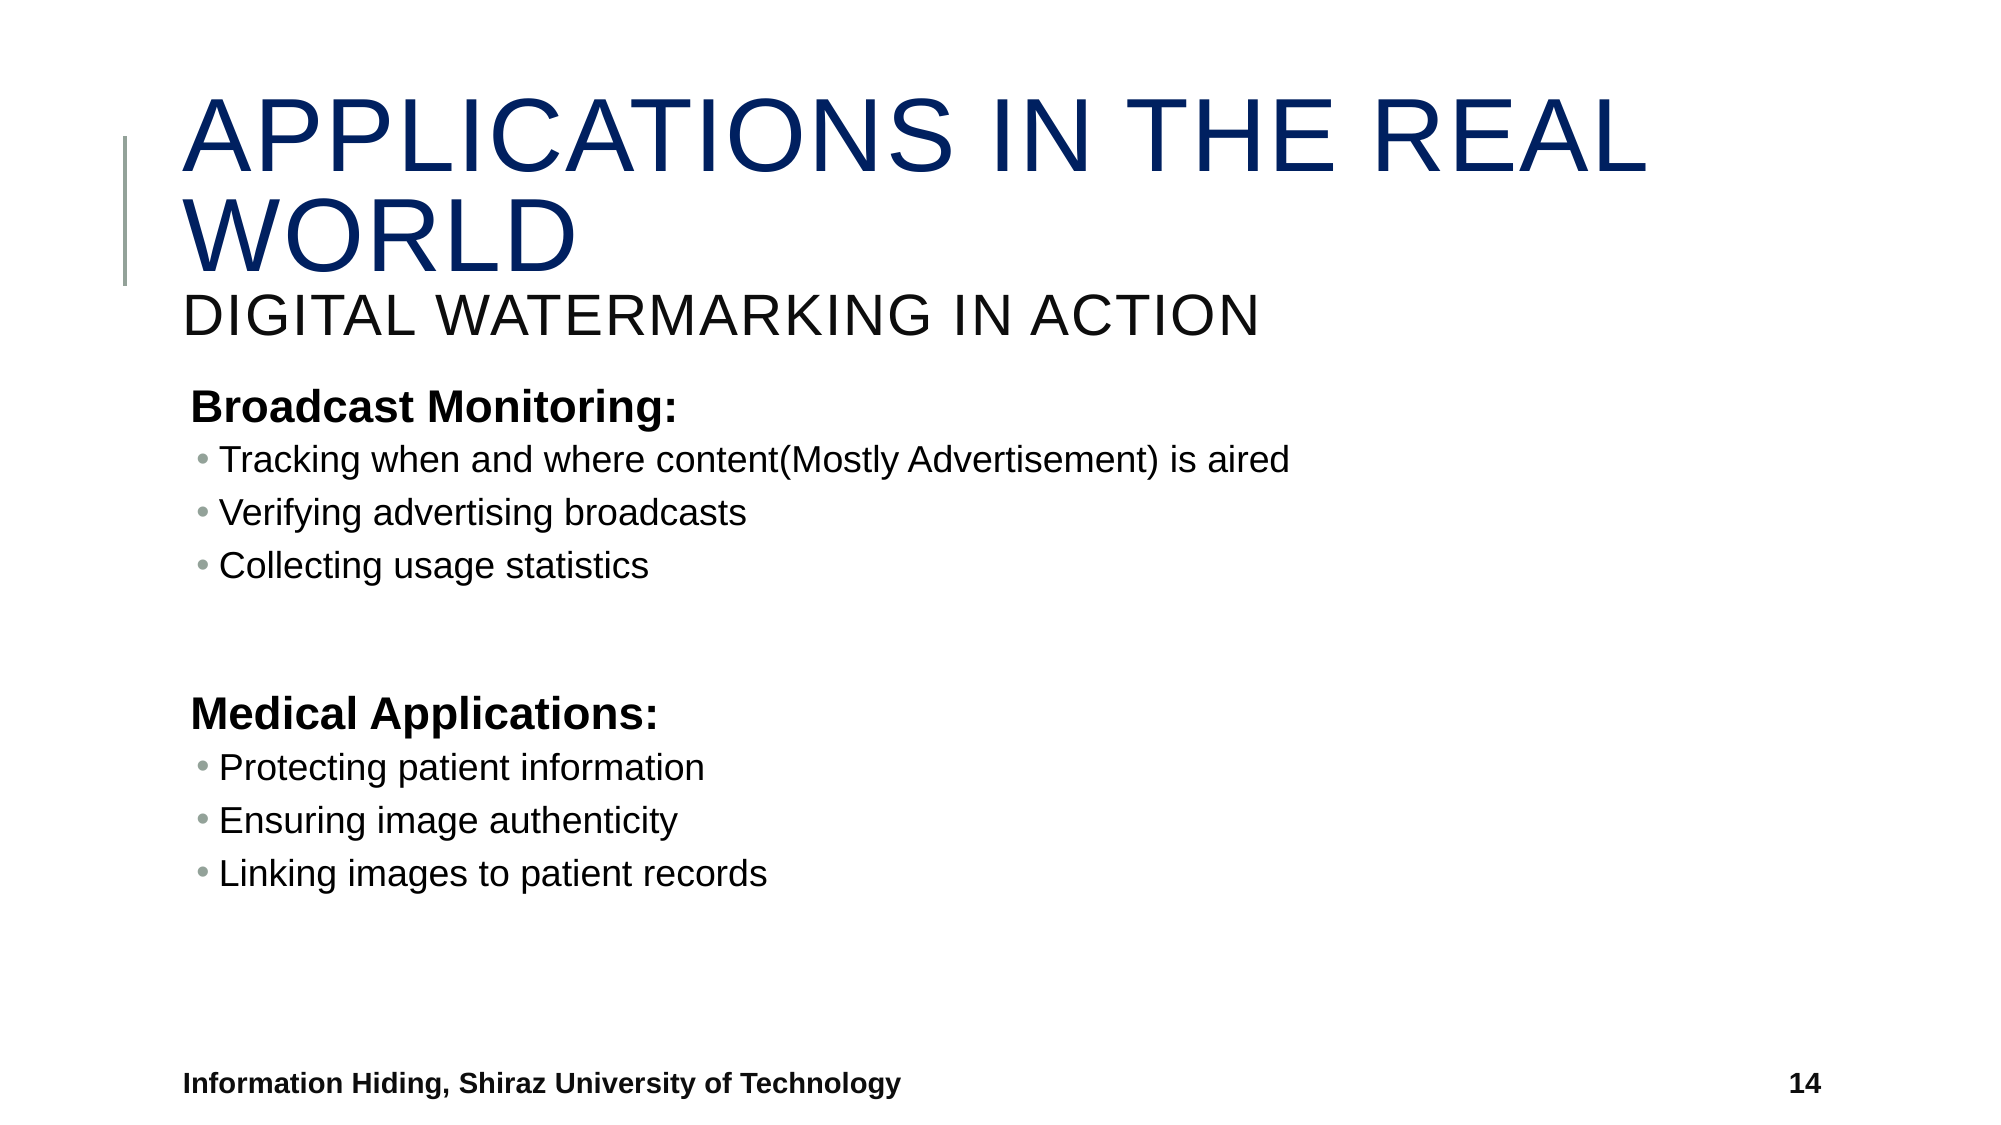

# Applications in the Real World Digital Watermarking in Action
Broadcast Monitoring:
Tracking when and where content(Mostly Advertisement) is aired
Verifying advertising broadcasts
Collecting usage statistics

Medical Applications:
Protecting patient information
Ensuring image authenticity
Linking images to patient records

Information Hiding, Shiraz University of Technology
14